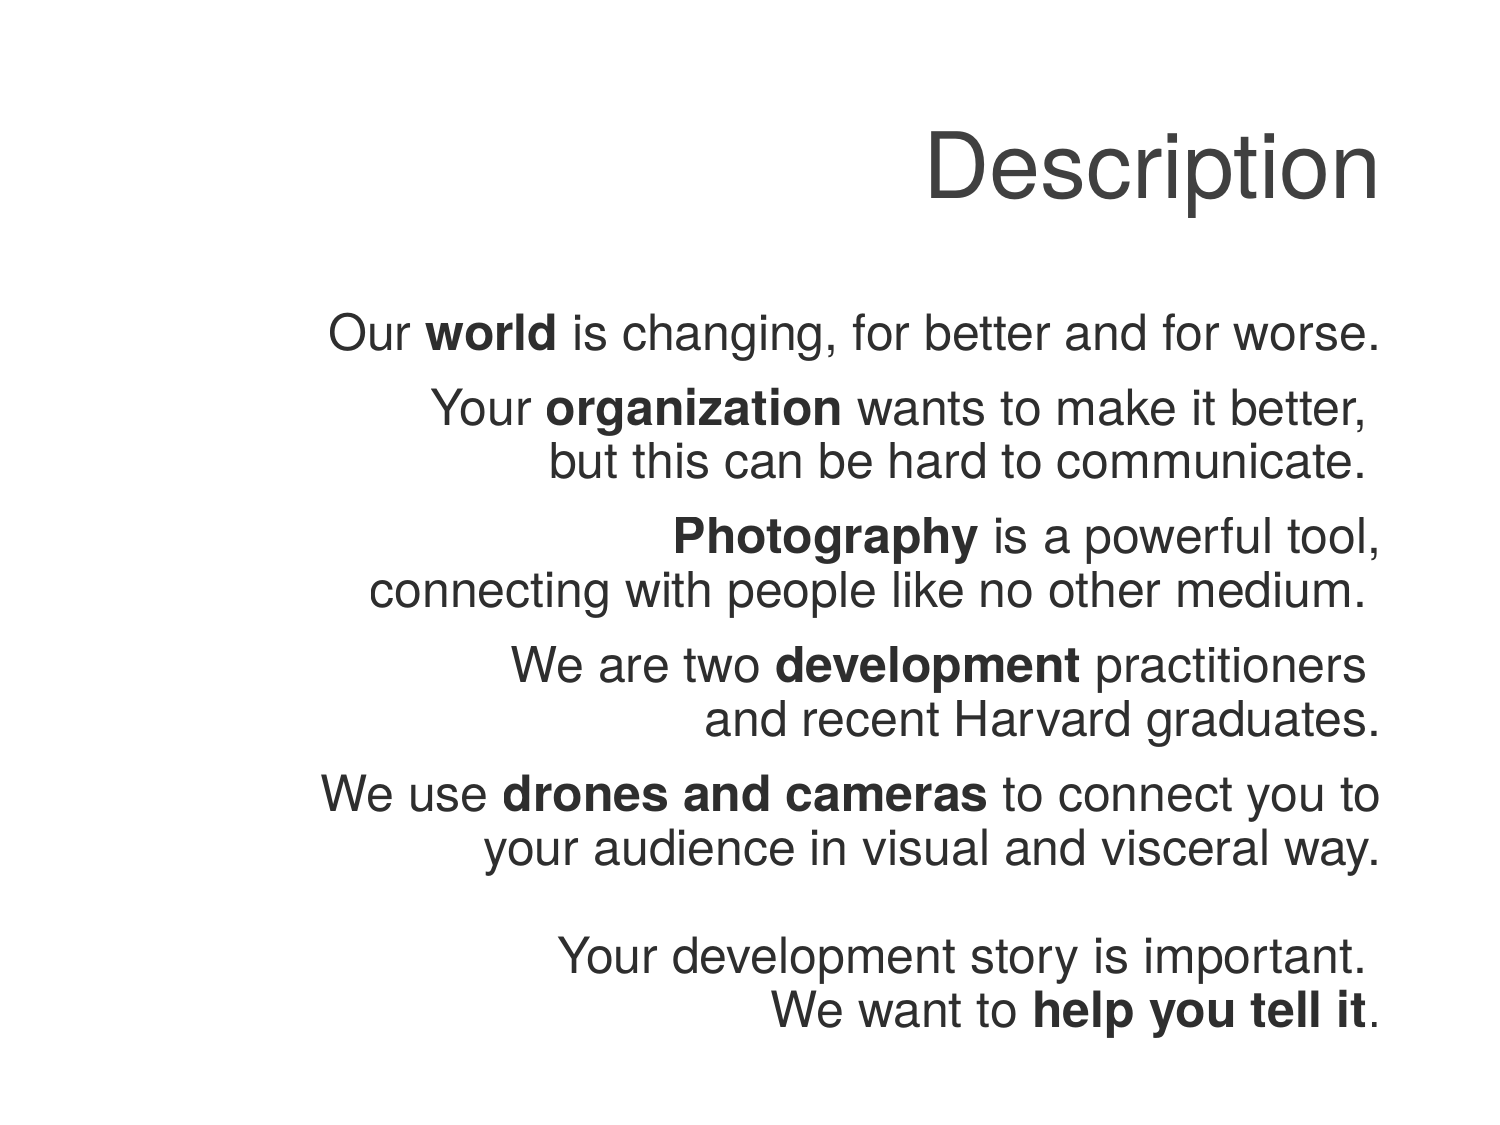

# Description
Our world is changing, for better and for worse.
Your organization wants to make it better,
but this can be hard to communicate.
Photography is a powerful tool,
connecting with people like no other medium.
We are two development practitioners
and recent Harvard graduates.
We use drones and cameras to connect you to
your audience in visual and visceral way.
Your development story is important.
We want to help you tell it.